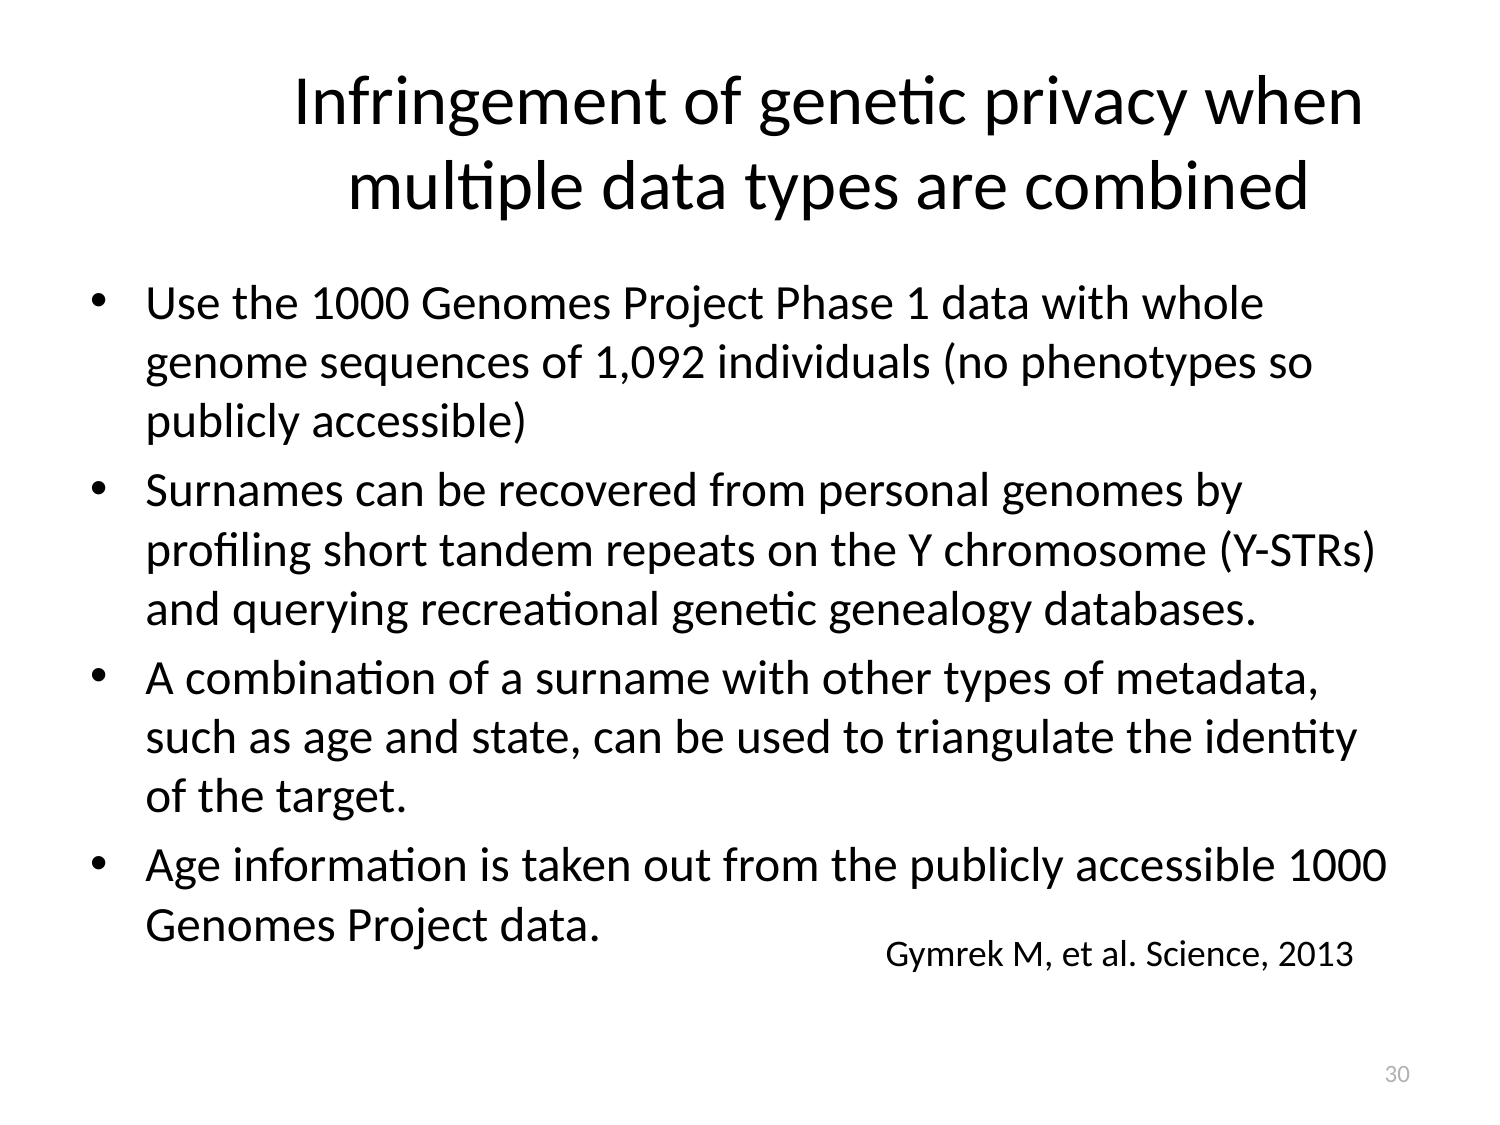

# Infringement of genetic privacy when multiple data types are combined
Use the 1000 Genomes Project Phase 1 data with whole genome sequences of 1,092 individuals (no phenotypes so publicly accessible)
Surnames can be recovered from personal genomes by profiling short tandem repeats on the Y chromosome (Y-STRs) and querying recreational genetic genealogy databases.
A combination of a surname with other types of metadata, such as age and state, can be used to triangulate the identity of the target.
Age information is taken out from the publicly accessible 1000 Genomes Project data.
Gymrek M, et al. Science, 2013
30